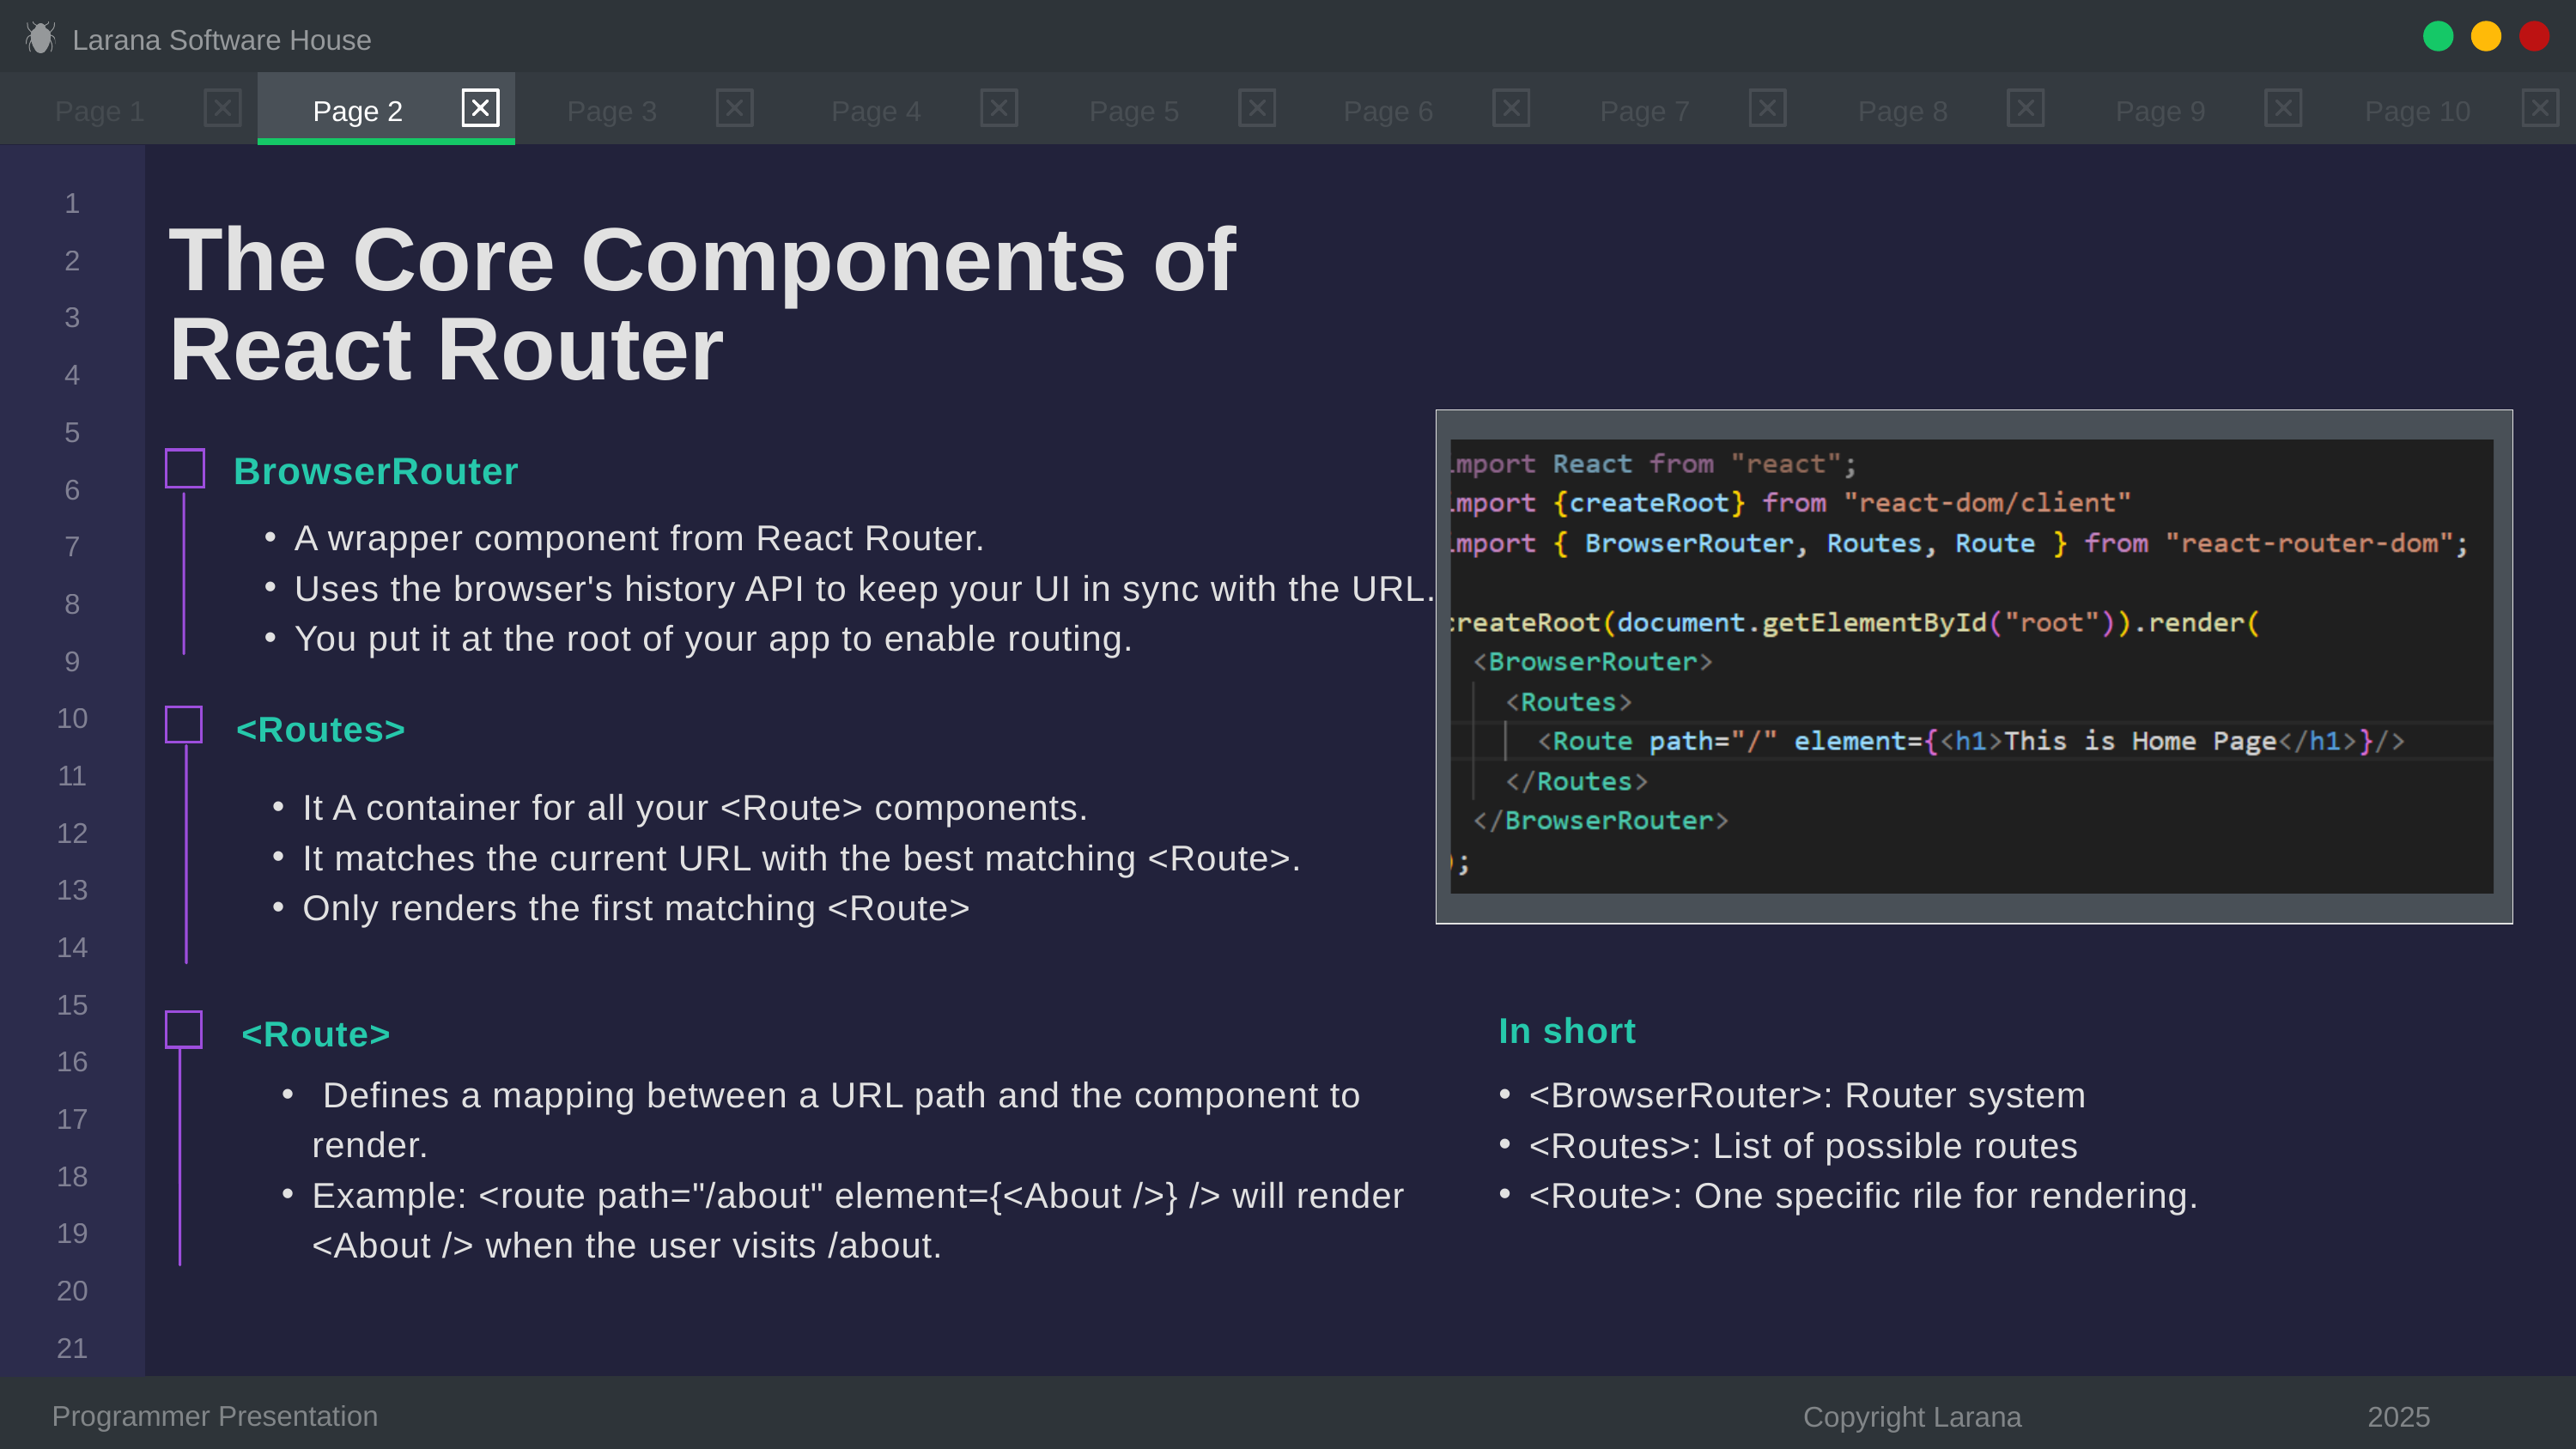

Larana Software House

Page 1
Page 2
Page 3
Page 4
Page 5
Page 6
Page 7
Page 8
Page 9
Page 10

1
2
3
4
5
6
7
8
9
10
11
12
13
14
15
16
17
18
19
20
21
The Core Components of React Router

BrowserRouter

A wrapper component from React Router.
Uses the browser's history API to keep your UI in sync with the URL.
You put it at the root of your app to enable routing.
<Routes>

It A container for all your <Route> components.
It matches the current URL with the best matching <Route>.
Only renders the first matching <Route>
In short
<Route>

 Defines a mapping between a URL path and the component to render.
Example: <route path="/about" element={<About />} /> will render <About /> when the user visits /about.
<BrowserRouter>: Router system
<Routes>: List of possible routes
<Route>: One specific rile for rendering.

Programmer Presentation
Copyright Larana
2025